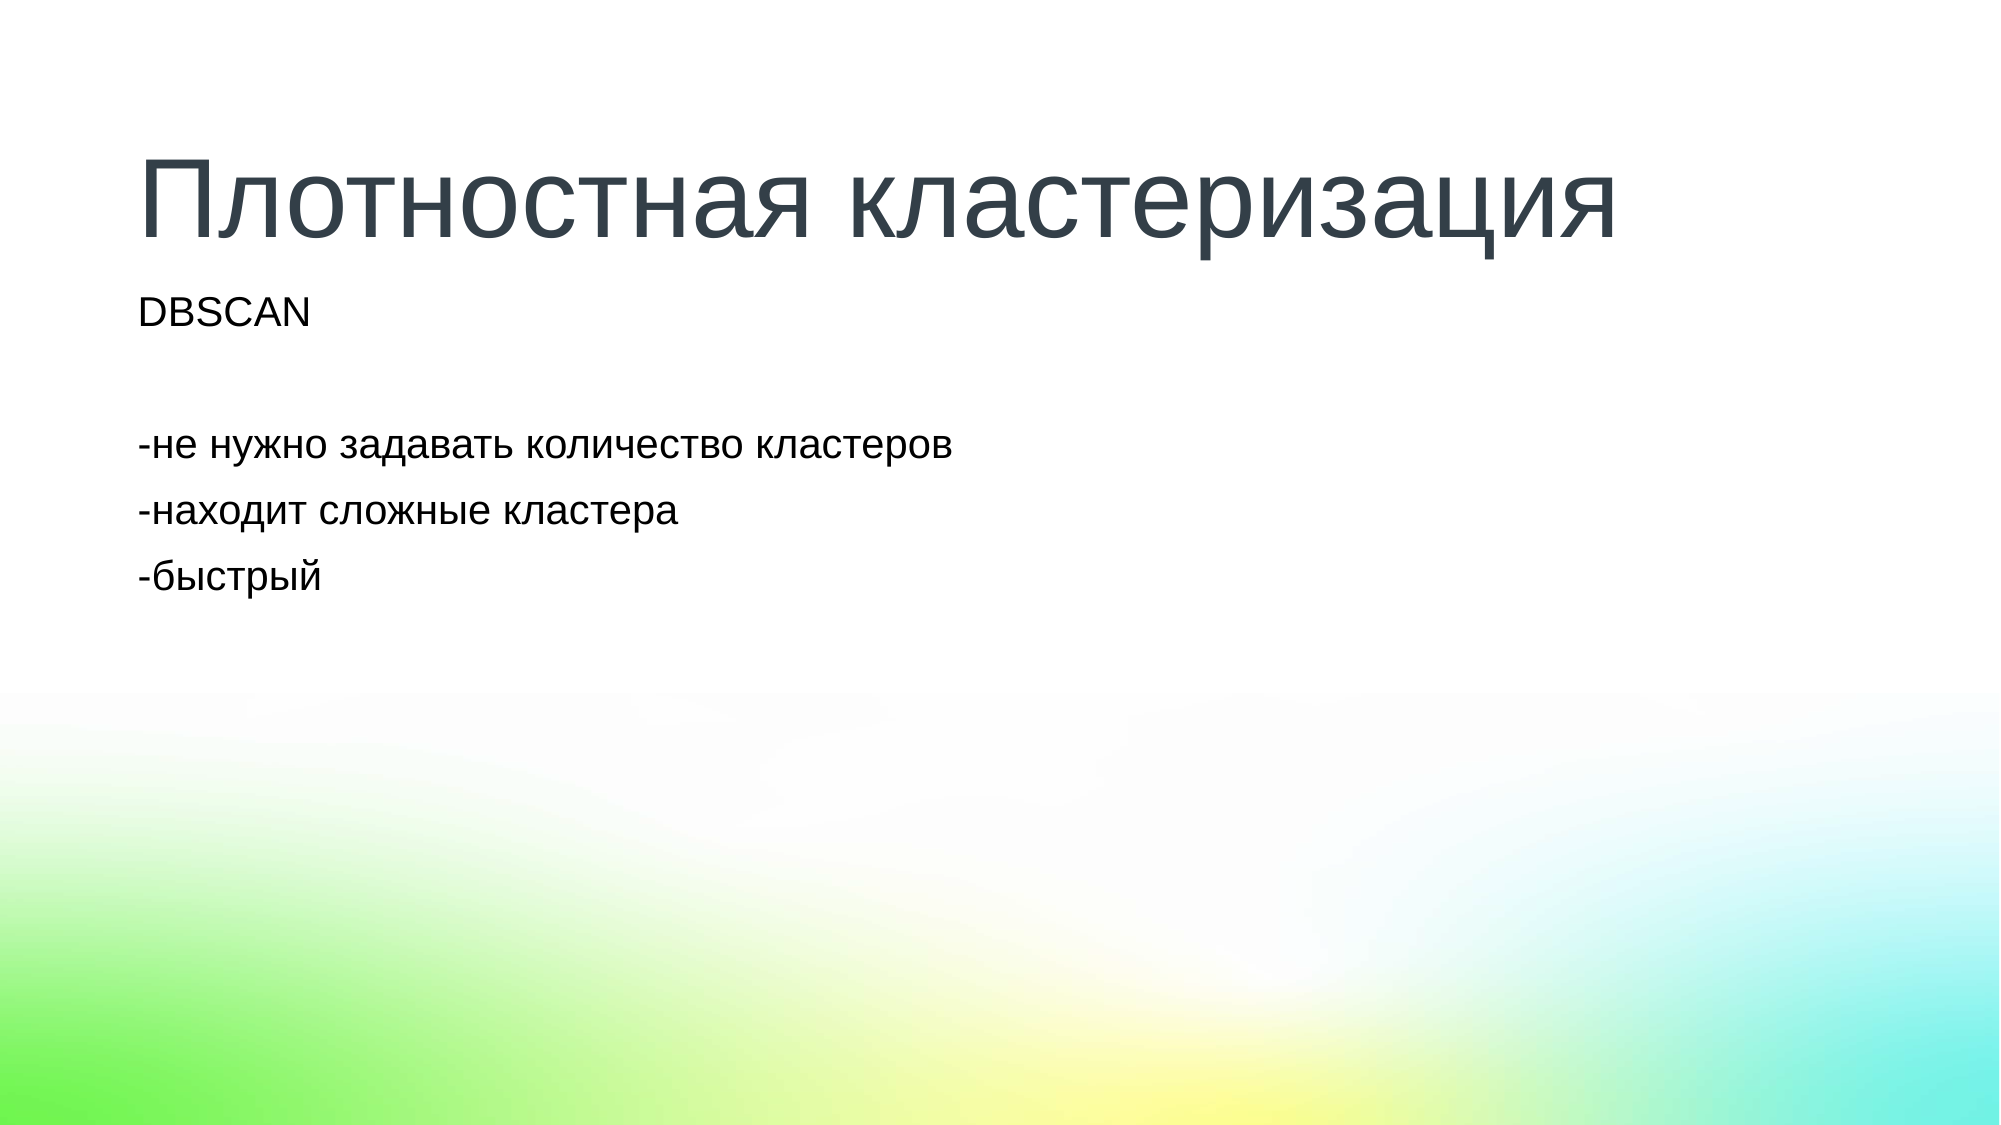

Плотностная кластеризация
DBSCAN

-не нужно задавать количество кластеров
-находит сложные кластера
-быстрый